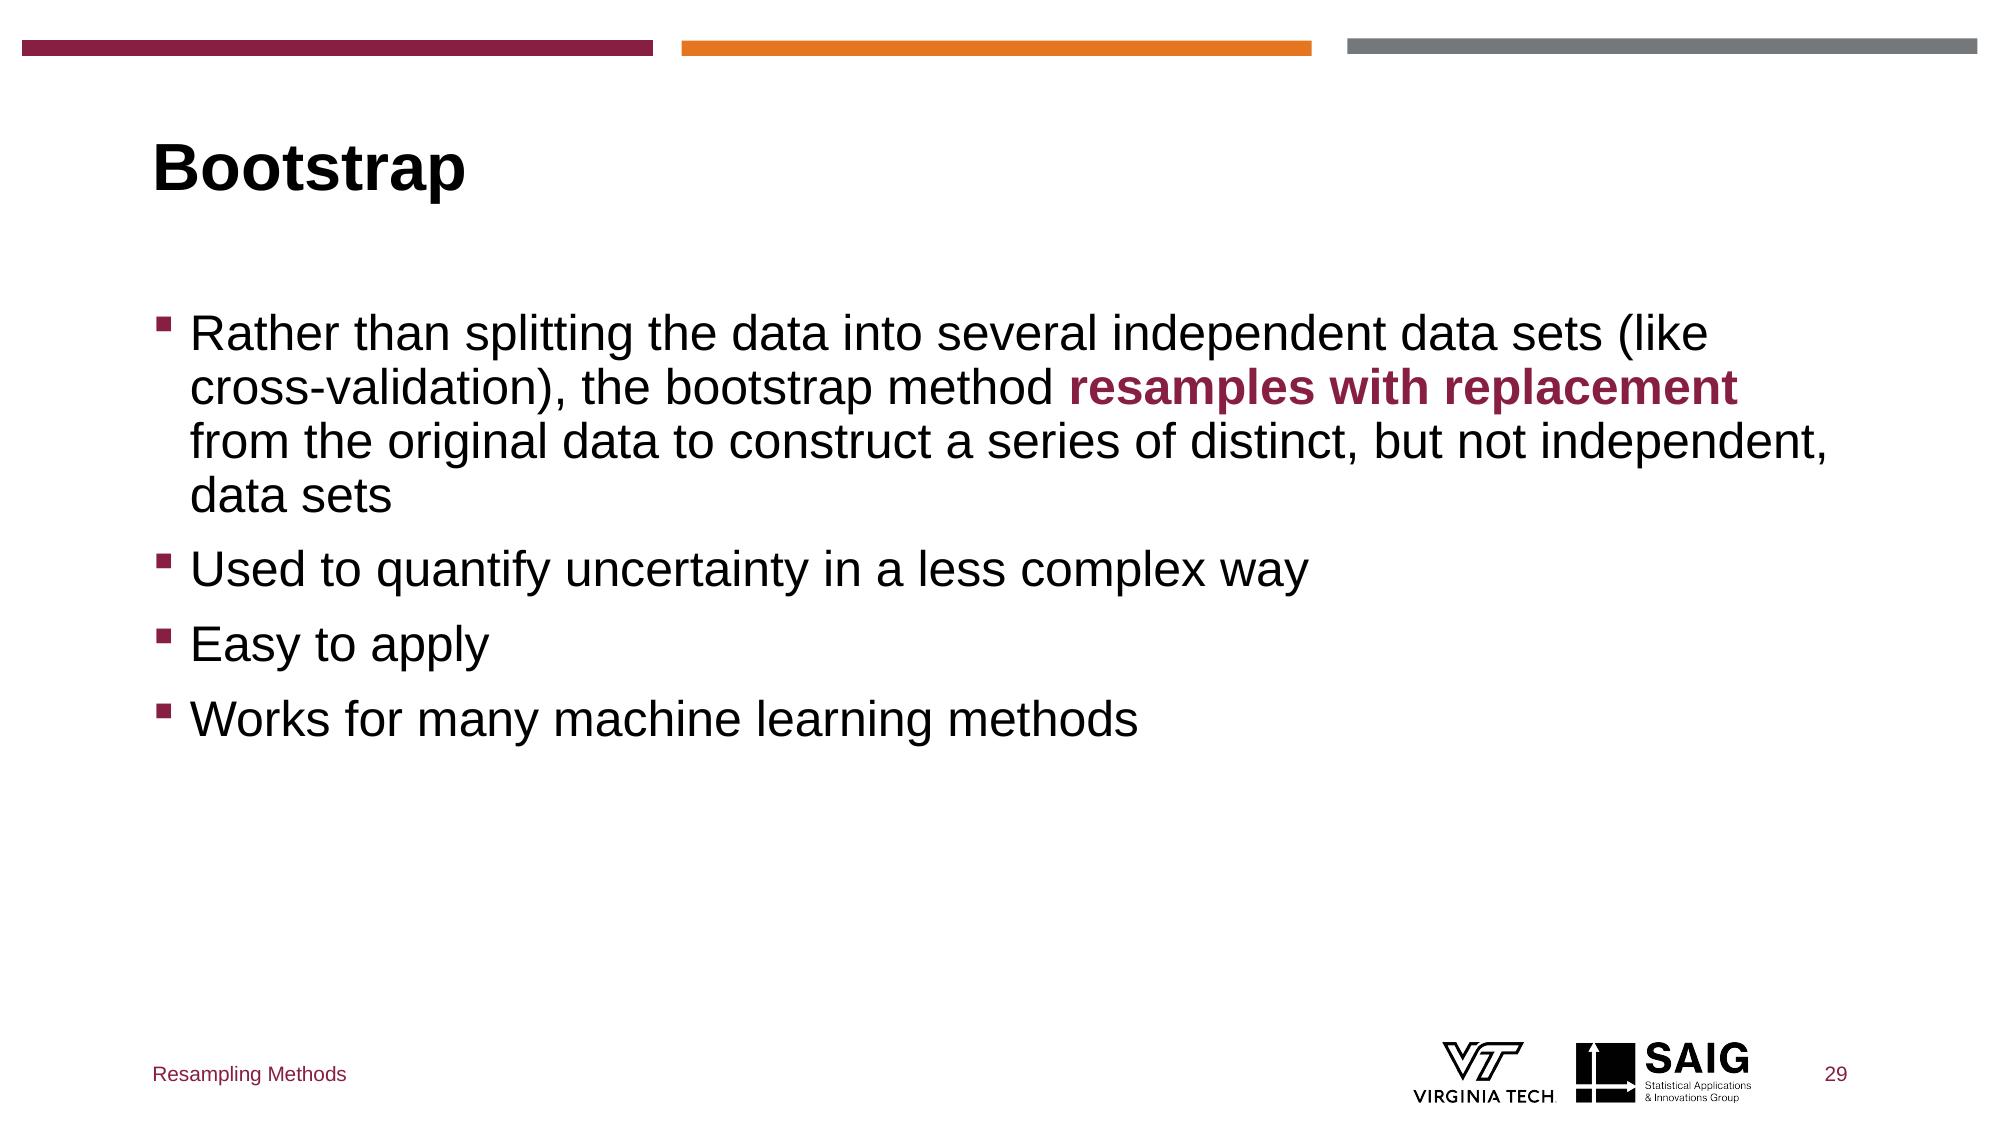

# Bootstrap
Rather than splitting the data into several independent data sets (like cross-validation), the bootstrap method resamples with replacement from the original data to construct a series of distinct, but not independent, data sets
Used to quantify uncertainty in a less complex way
Easy to apply
Works for many machine learning methods

Resampling Methods
29